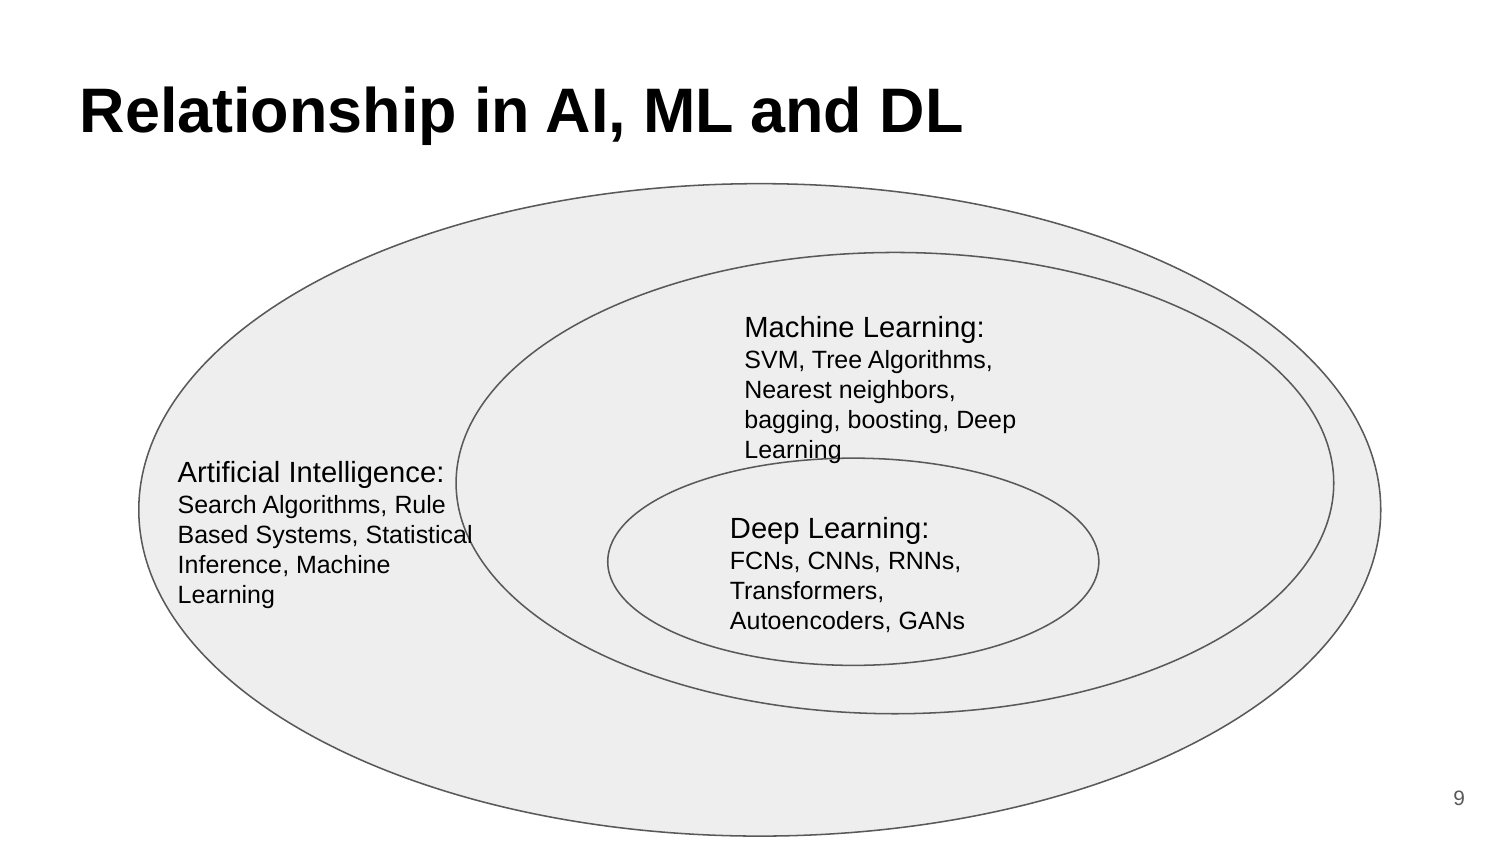

# Relationship in AI, ML and DL

Machine Learning:
SVM, Tree Algorithms, Nearest neighbors, bagging, boosting, Deep Learning
Artificial Intelligence:
Search Algorithms, Rule Based Systems, Statistical Inference, Machine Learning

Deep Learning:
FCNs, CNNs, RNNs, Transformers, Autoencoders, GANs
9